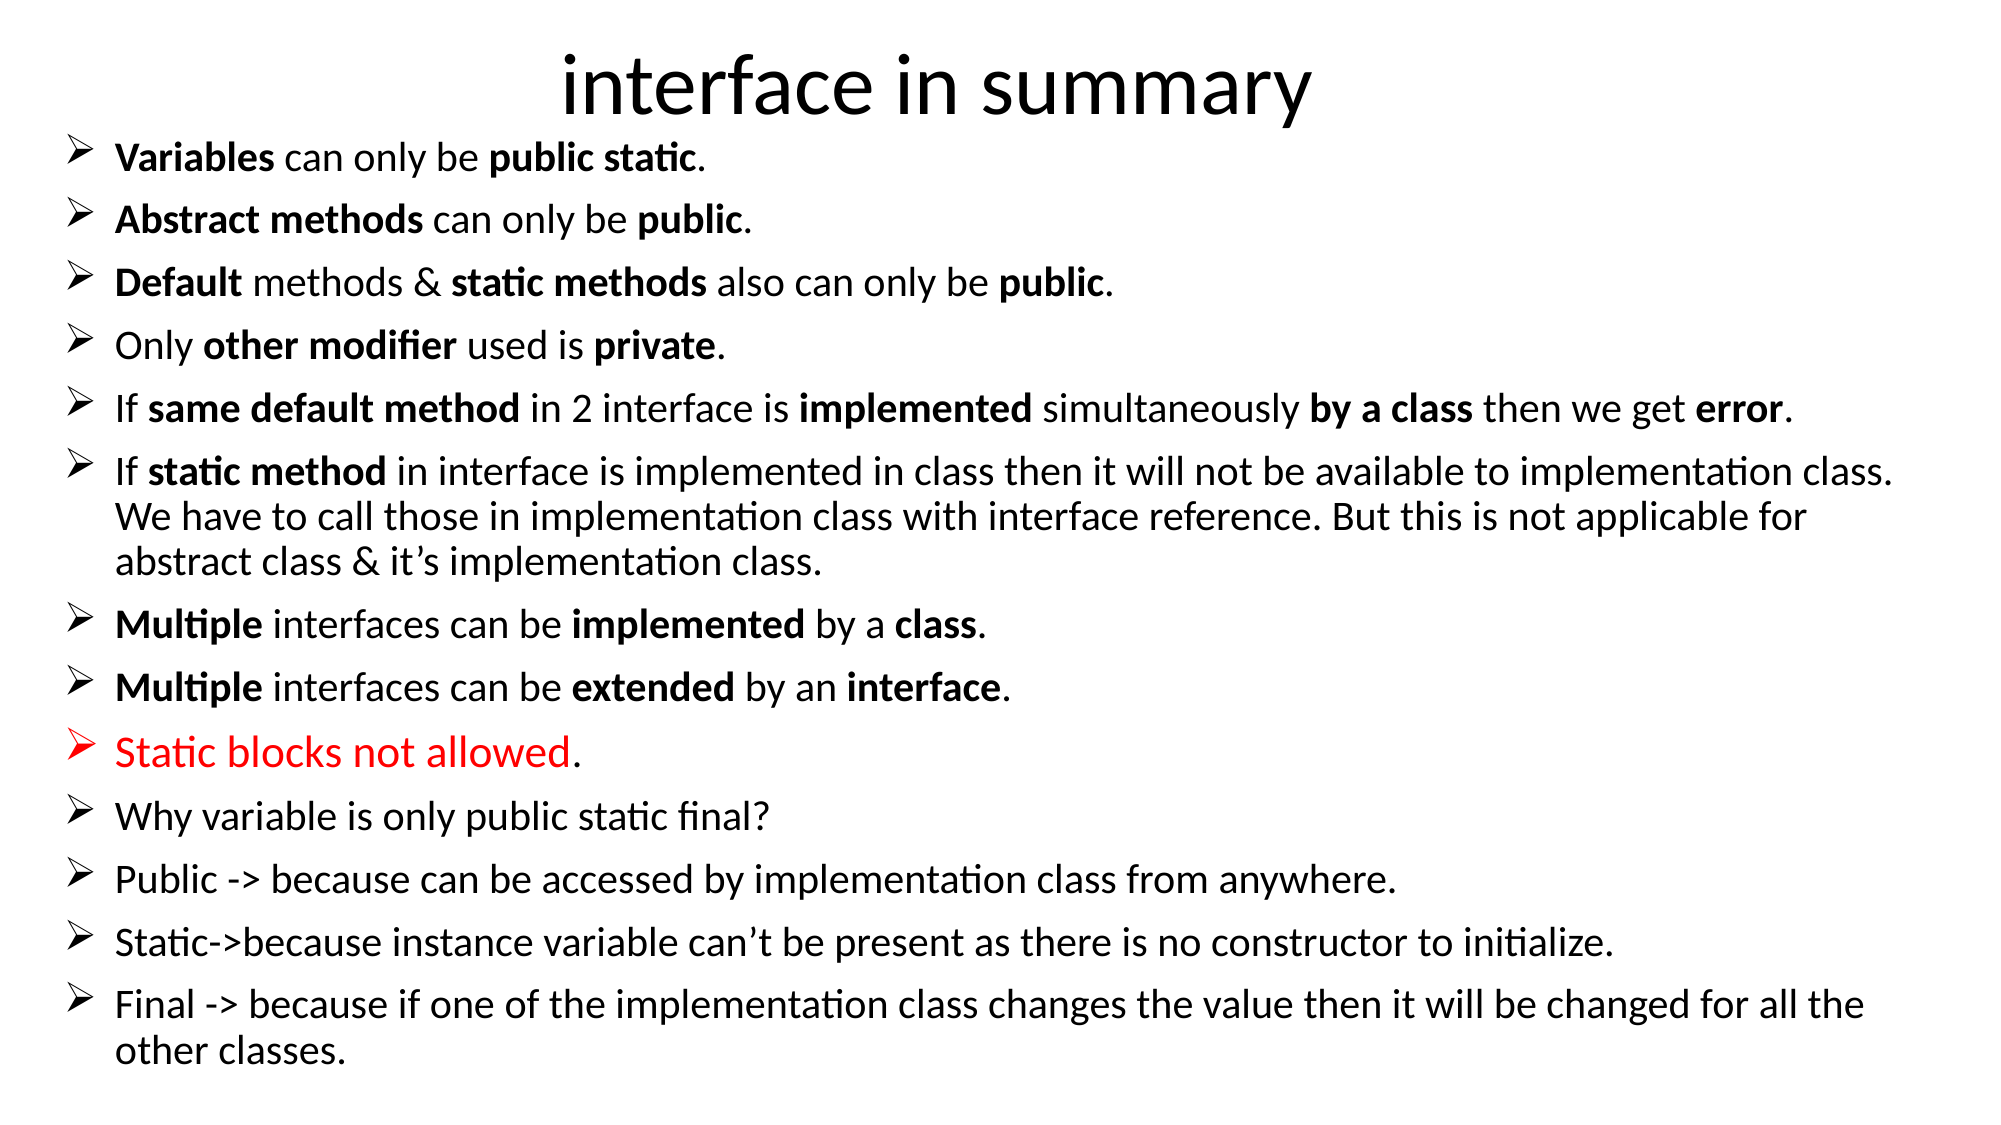

interface in summary
Variables can only be public static.
Abstract methods can only be public.
Default methods & static methods also can only be public.
Only other modifier used is private.
If same default method in 2 interface is implemented simultaneously by a class then we get error.
If static method in interface is implemented in class then it will not be available to implementation class. We have to call those in implementation class with interface reference. But this is not applicable for abstract class & it’s implementation class.
Multiple interfaces can be implemented by a class.
Multiple interfaces can be extended by an interface.
Static blocks not allowed.
Why variable is only public static final?
Public -> because can be accessed by implementation class from anywhere.
Static->because instance variable can’t be present as there is no constructor to initialize.
Final -> because if one of the implementation class changes the value then it will be changed for all the other classes.